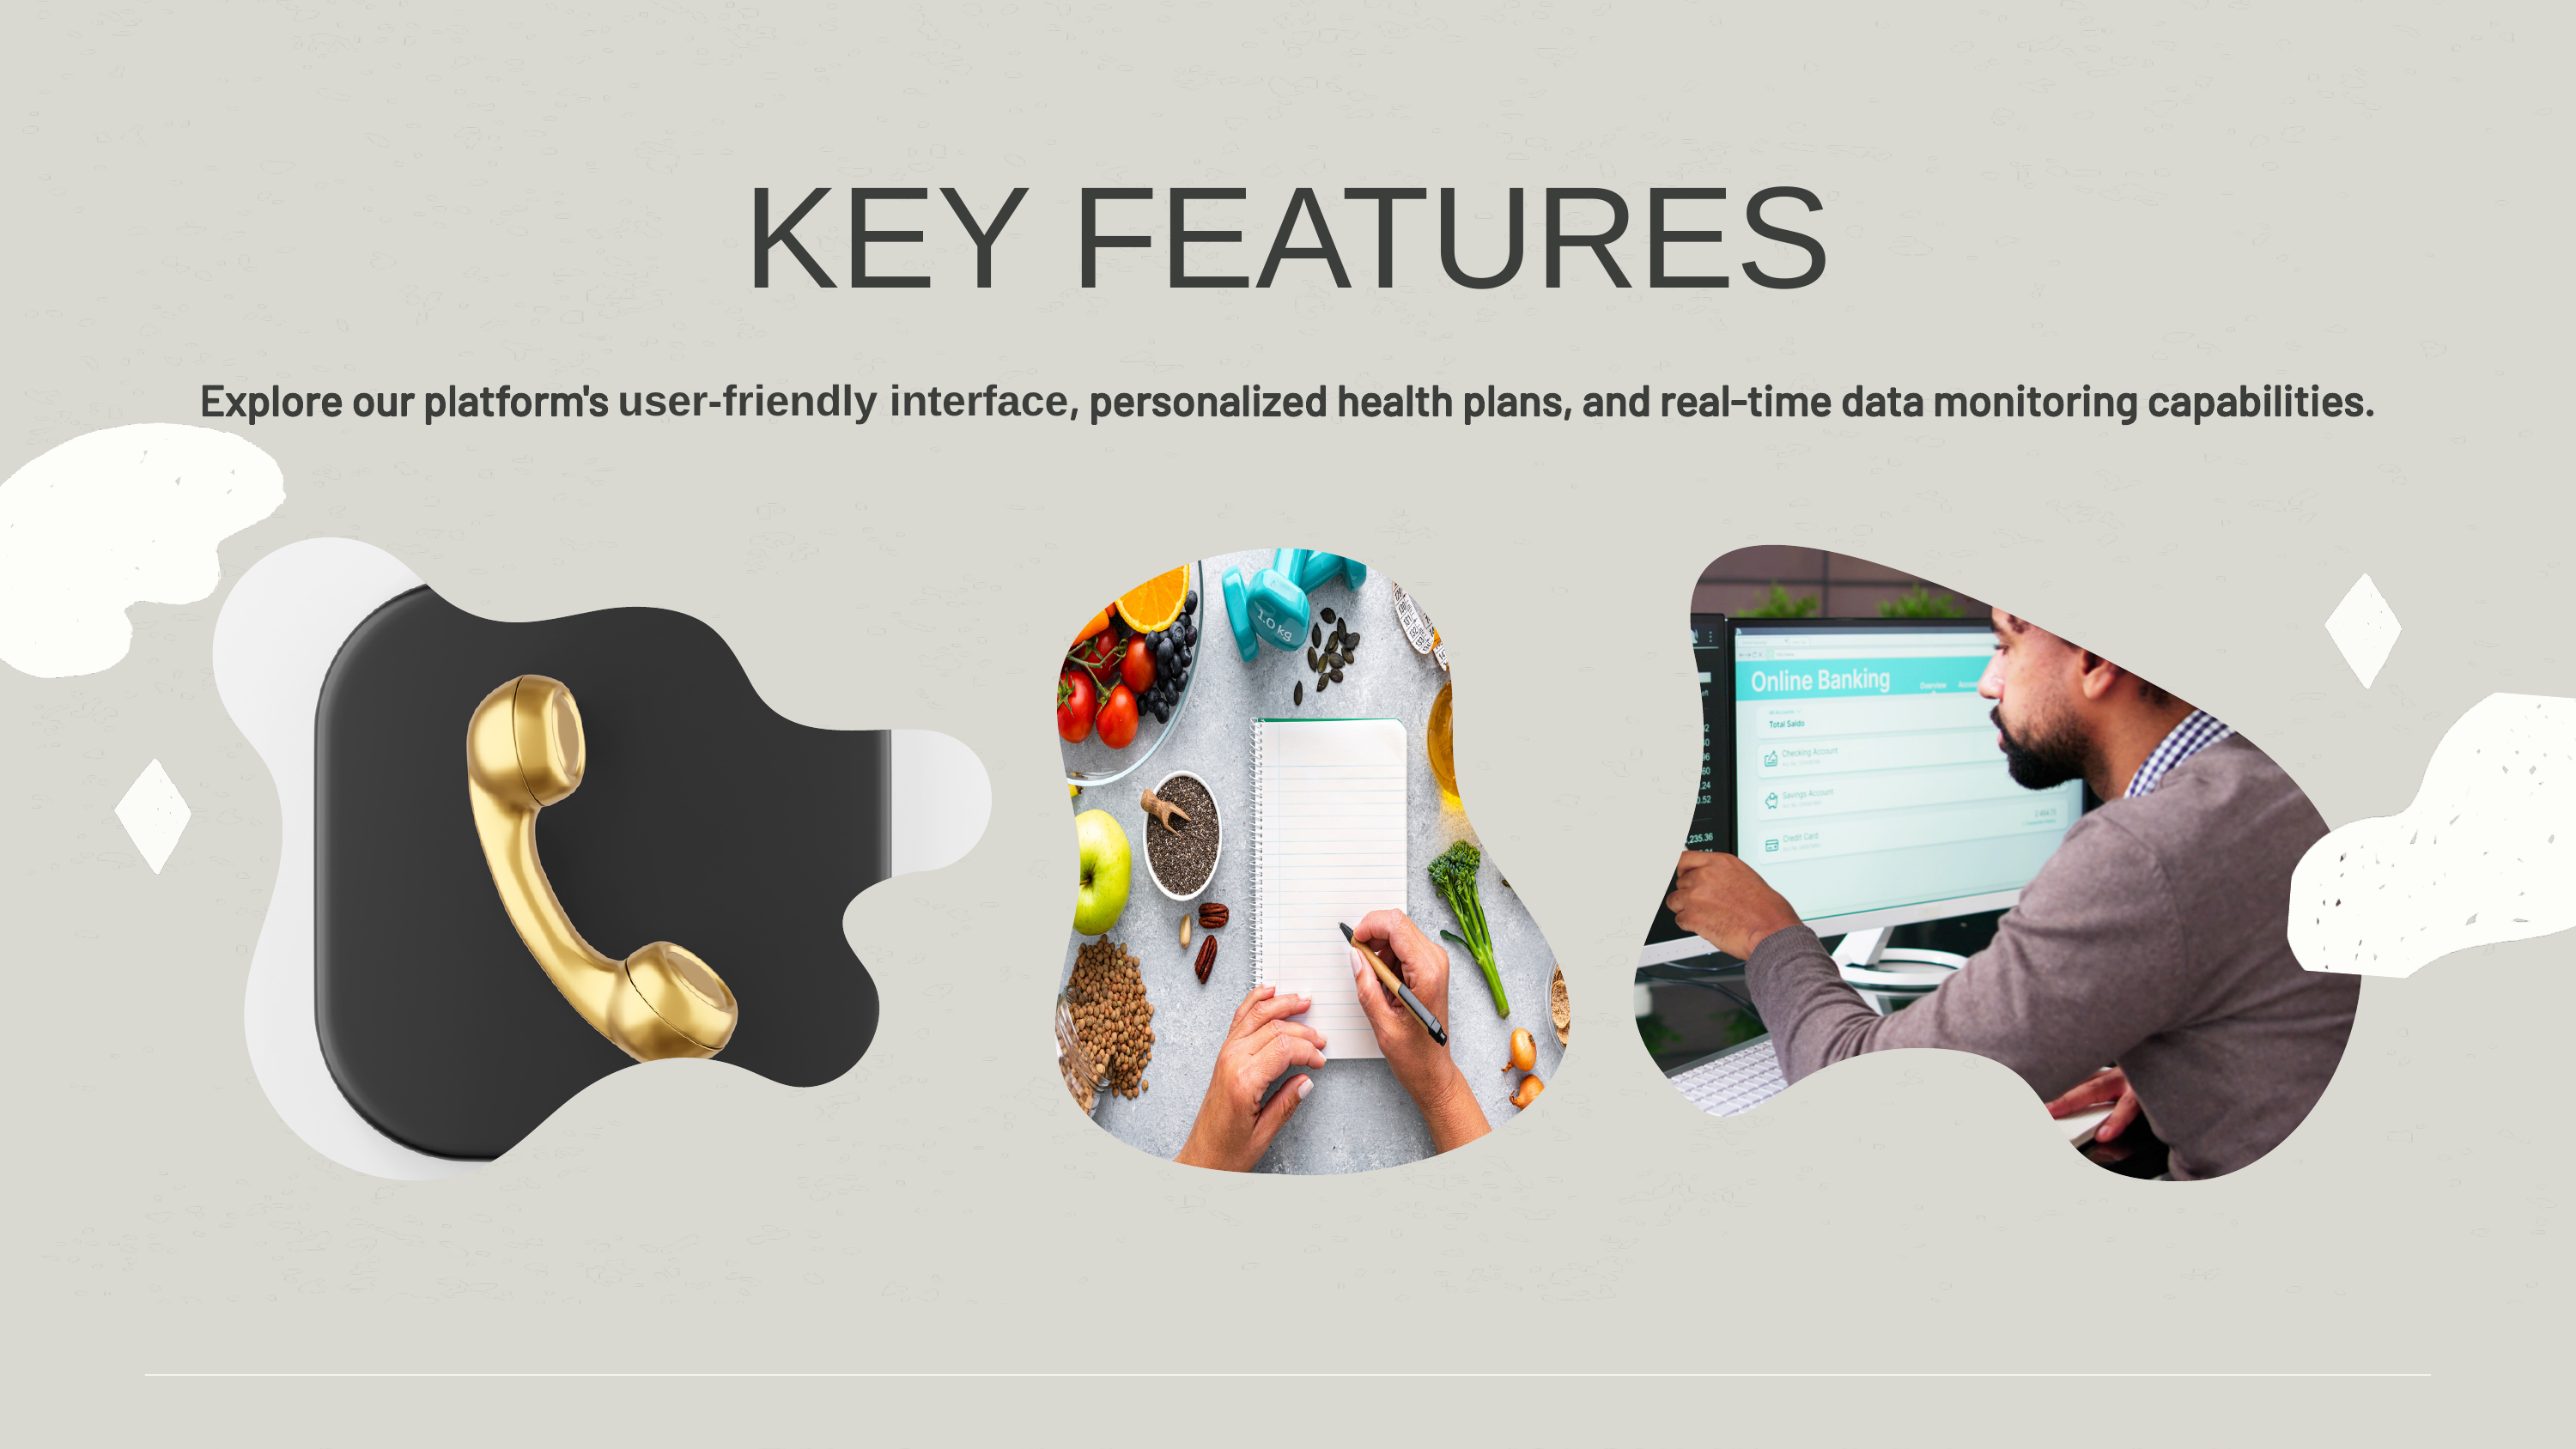

KEY FEATURES
Explore our platform's user-friendly interface, personalized health plans, and real-time data monitoring capabilities.